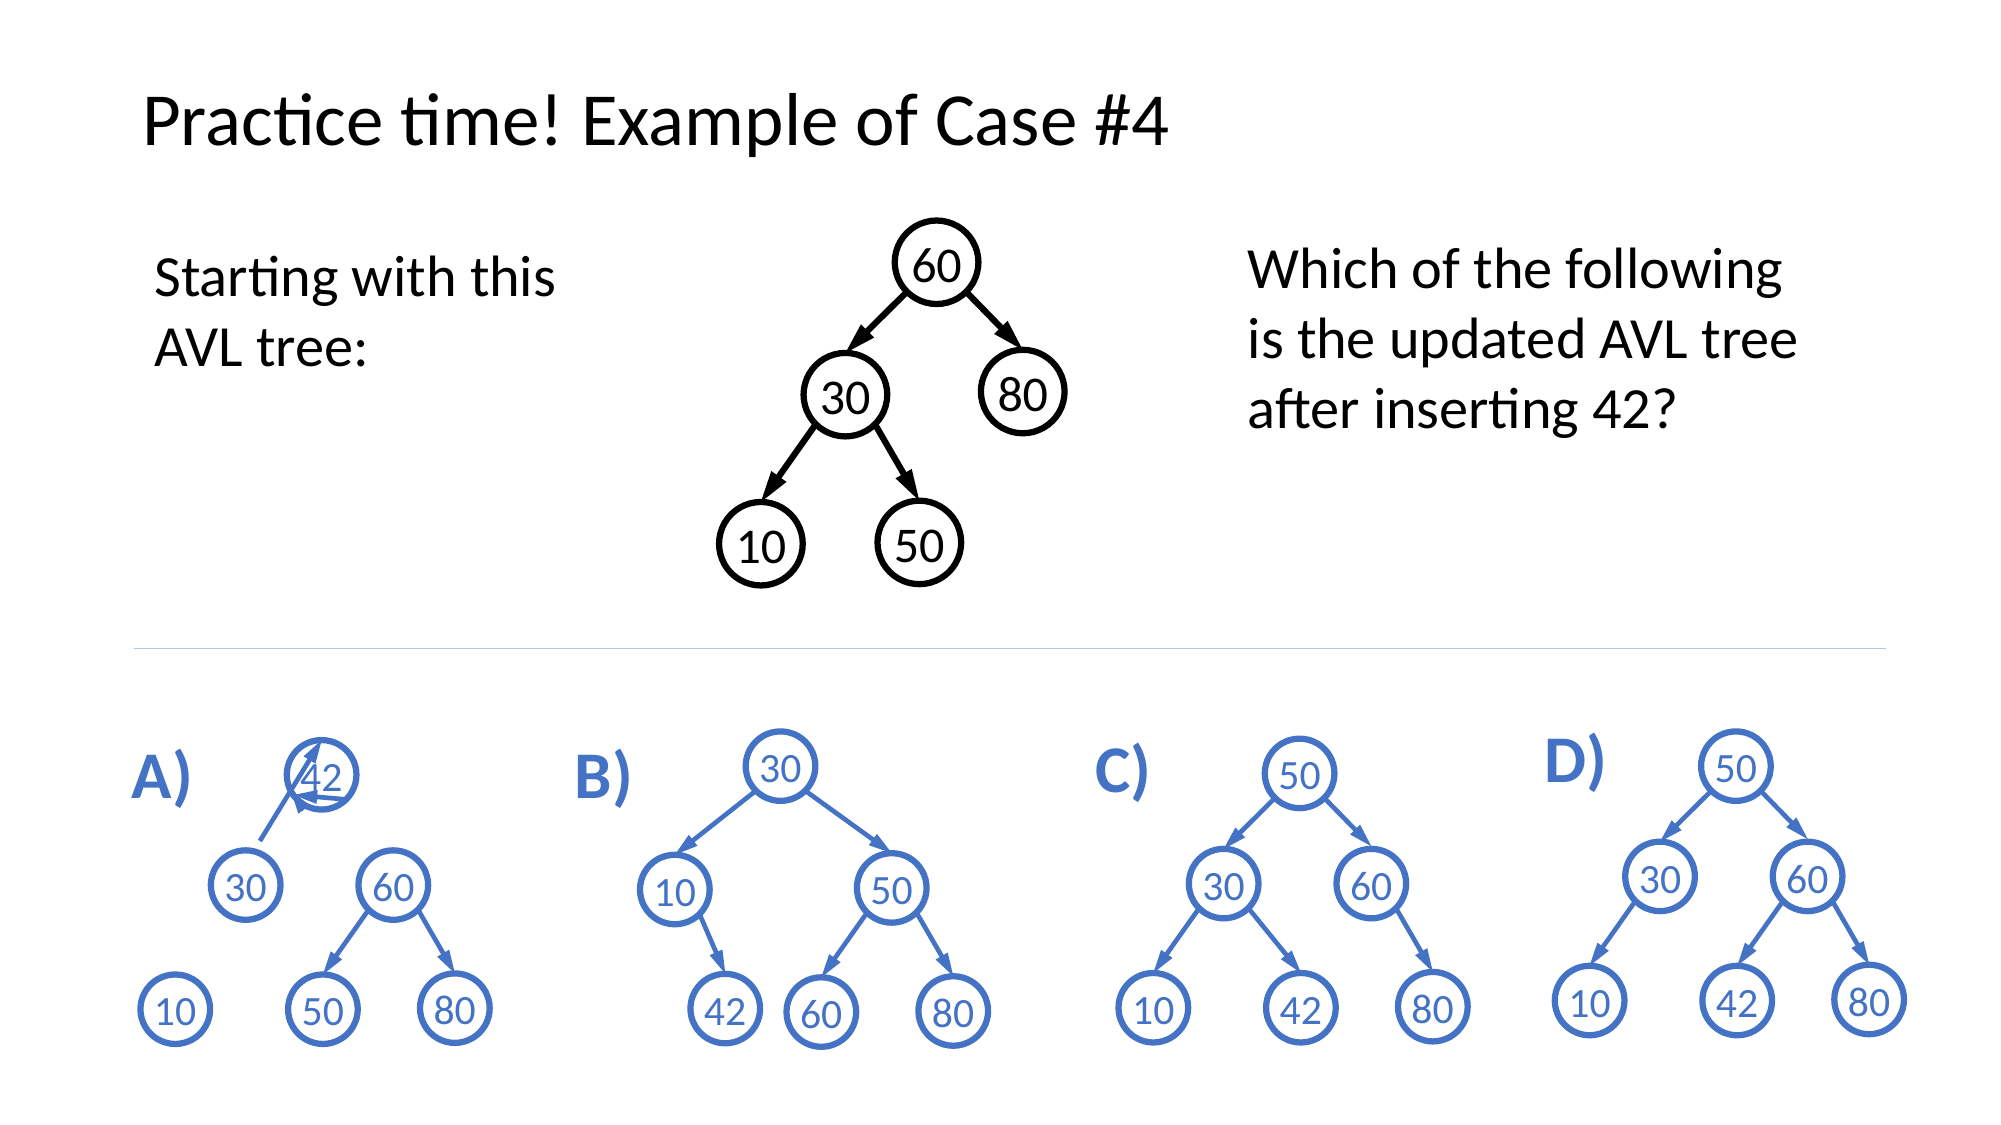

# Practice time! Example of Case #4
60
80
30
50
10
Which of the following is the updated AVL tree after inserting 42?
Starting with this AVL tree:
D)
C)
A)
B)
30
50
10
42
80
60
50
30
60
80
10
42
50
30
60
80
10
42
42
30
60
80
10
50